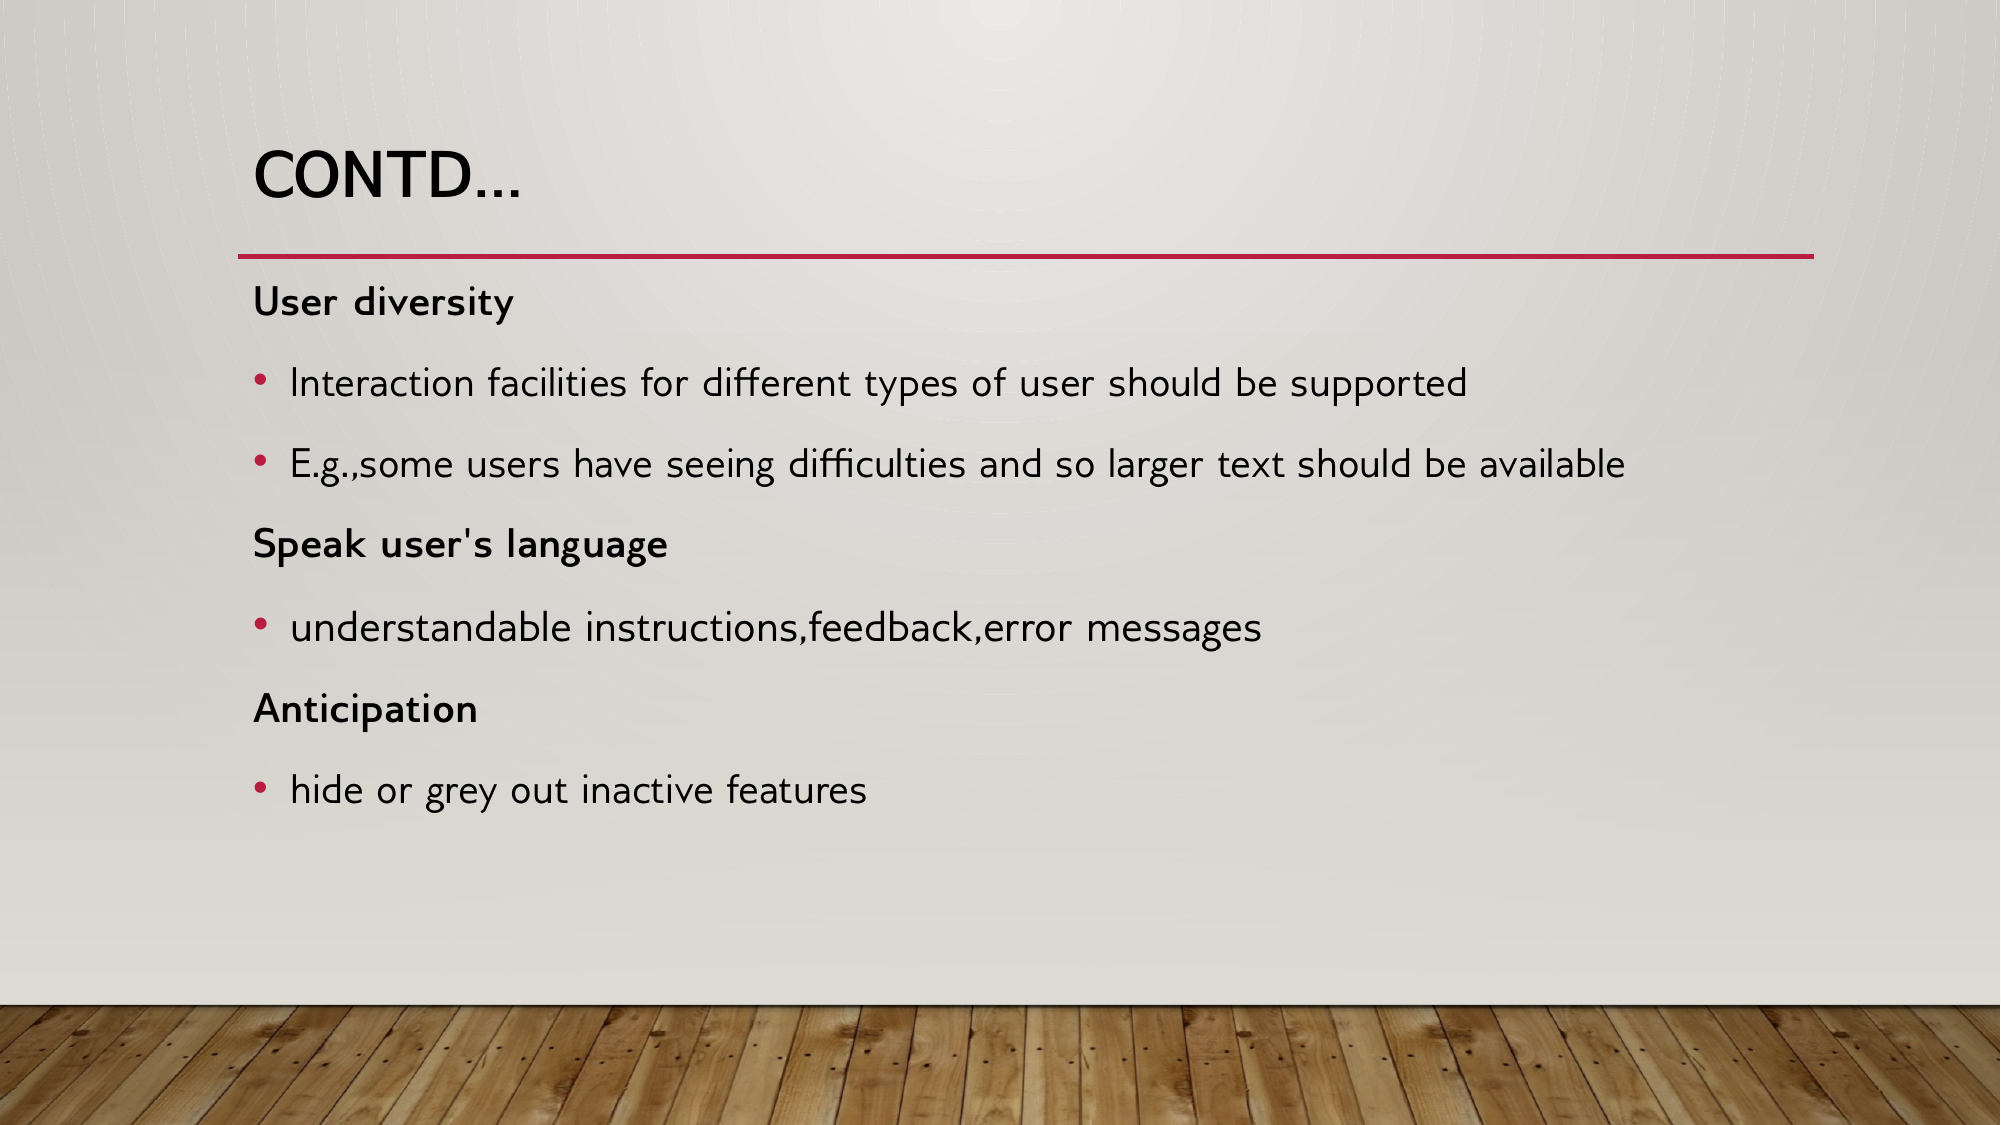

# Contd…
User diversity
Interaction facilities for different types of user should be supported
E.g.,some users have seeing difficulties and so larger text should be available
Speak user's language
understandable instructions,feedback,error messages
Anticipation
hide or grey out inactive features